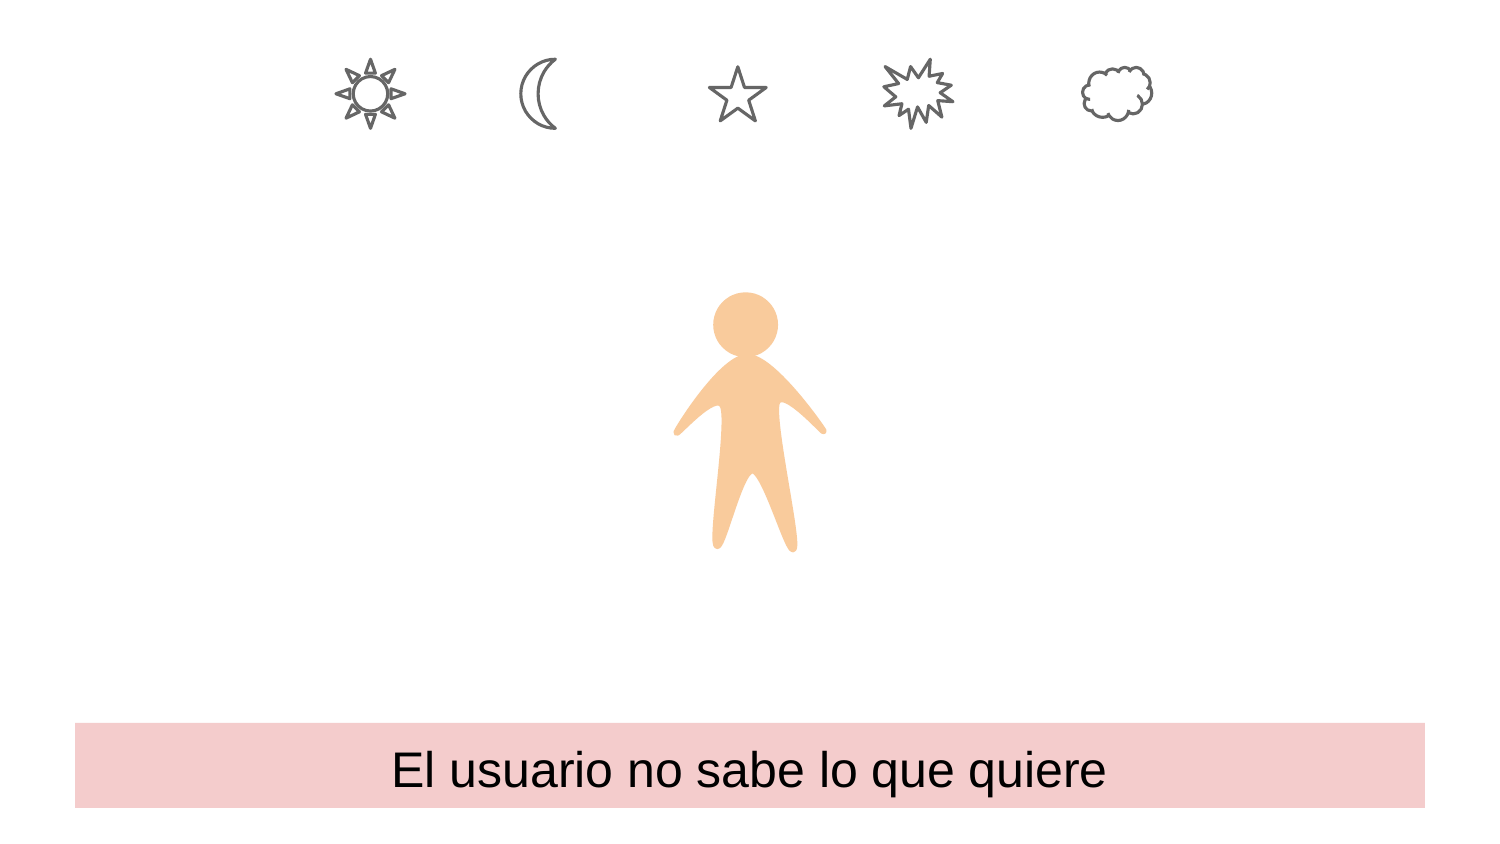

El usuario no sabe lo que quiere